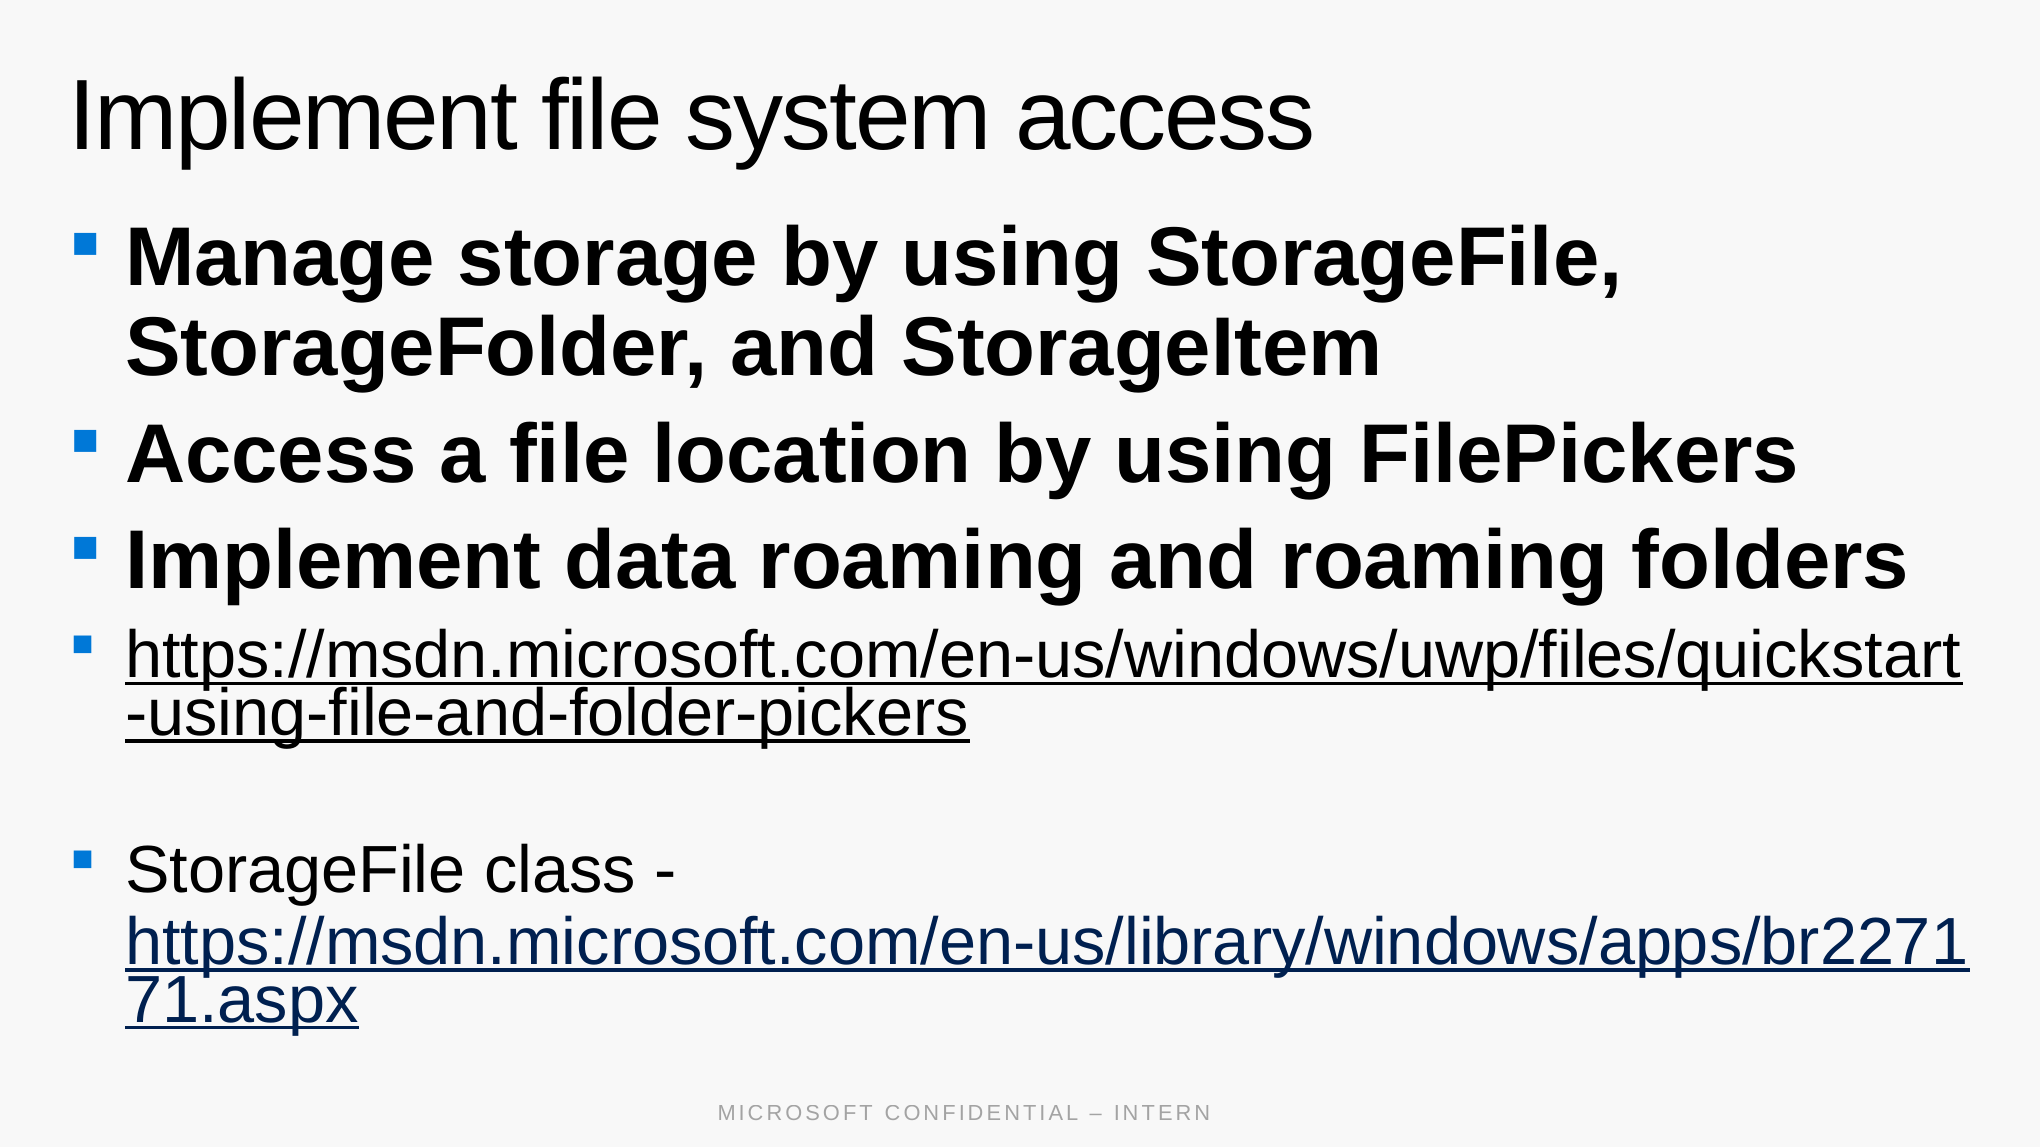

# Implement file system access
Manage storage by using StorageFile, StorageFolder, and StorageItem
Access a file location by using FilePickers
Implement data roaming and roaming folders
https://msdn.microsoft.com/en-us/windows/uwp/files/quickstart-using-file-and-folder-pickers
StorageFile class - https://msdn.microsoft.com/en-us/library/windows/apps/br227171.aspx